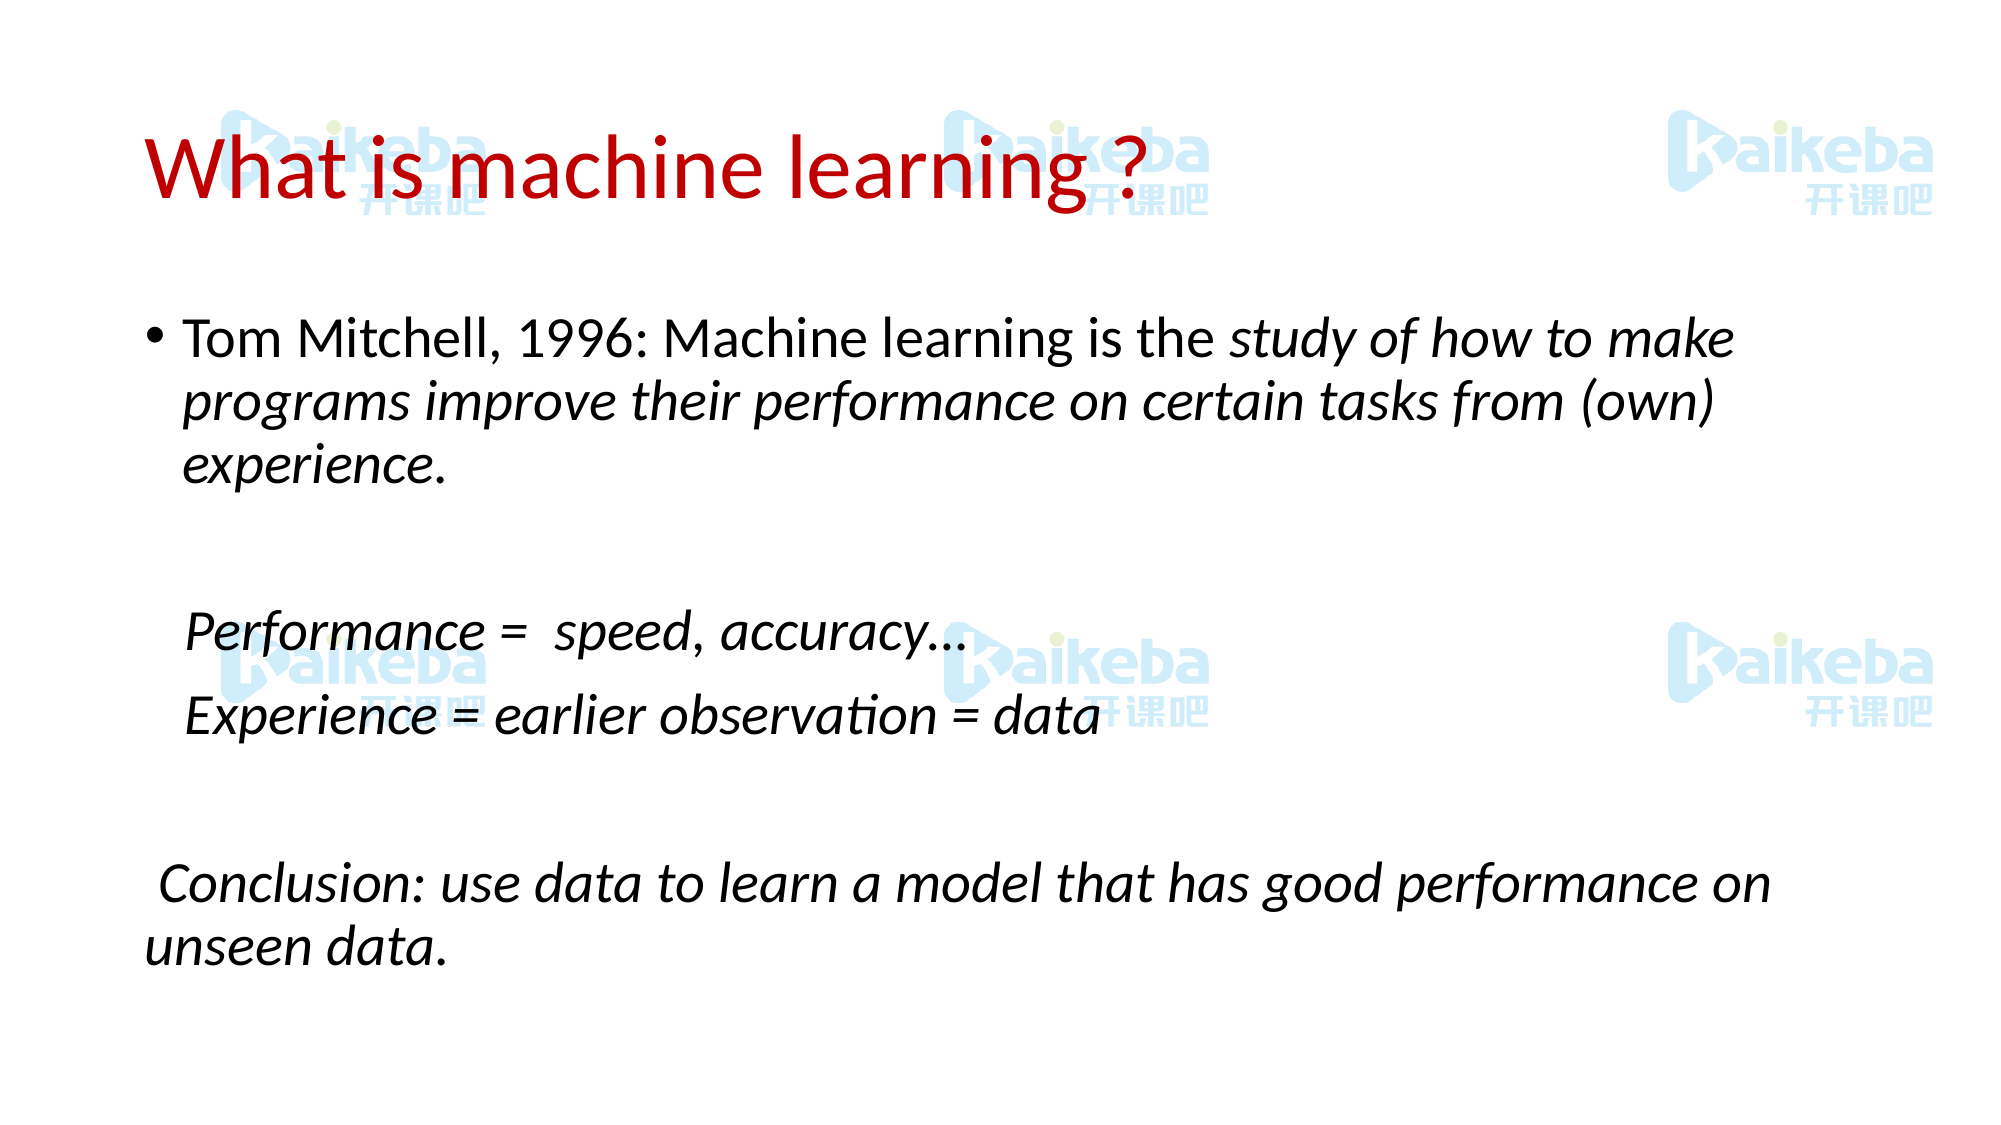

# What is machine learning ?
Tom Mitchell, 1996: Machine learning is the study of how to make programs improve their performance on certain tasks from (own) experience.

   Performance =  speed, accuracy…
   Experience = earlier observation = data

 Conclusion: use data to learn a model that has good performance on   unseen data.